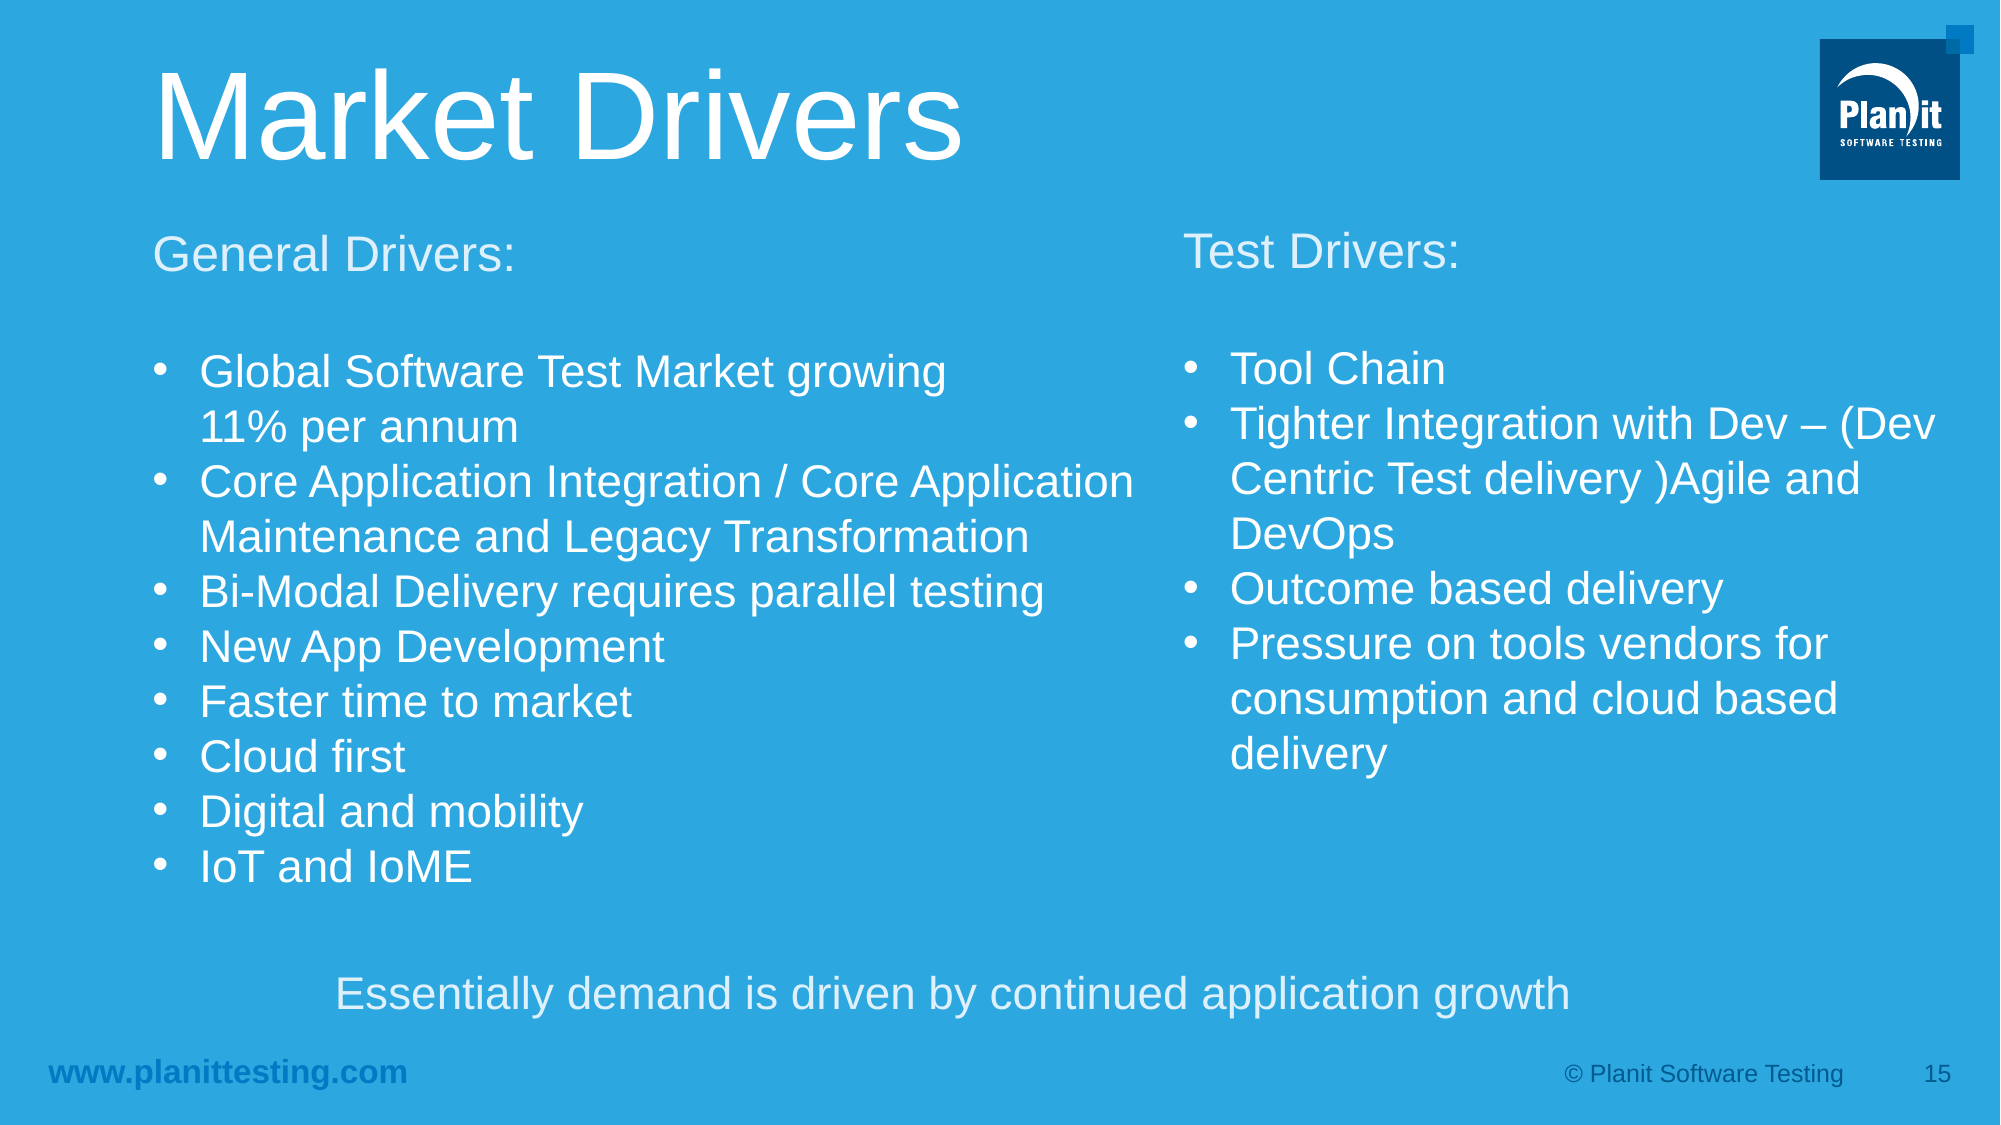

# Market Drivers
Test Drivers:

Tool Chain
Tighter Integration with Dev – (Dev Centric Test delivery )Agile and DevOps
Outcome based delivery
Pressure on tools vendors for consumption and cloud based delivery

General Drivers:

Global Software Test Market growing
11% per annum
Core Application Integration / Core Application Maintenance and Legacy Transformation
Bi-Modal Delivery requires parallel testing
New App Development
Faster time to market
Cloud first
Digital and mobility
IoT and IoME

Essentially demand is driven by continued application growth
© Planit Software Testing
15